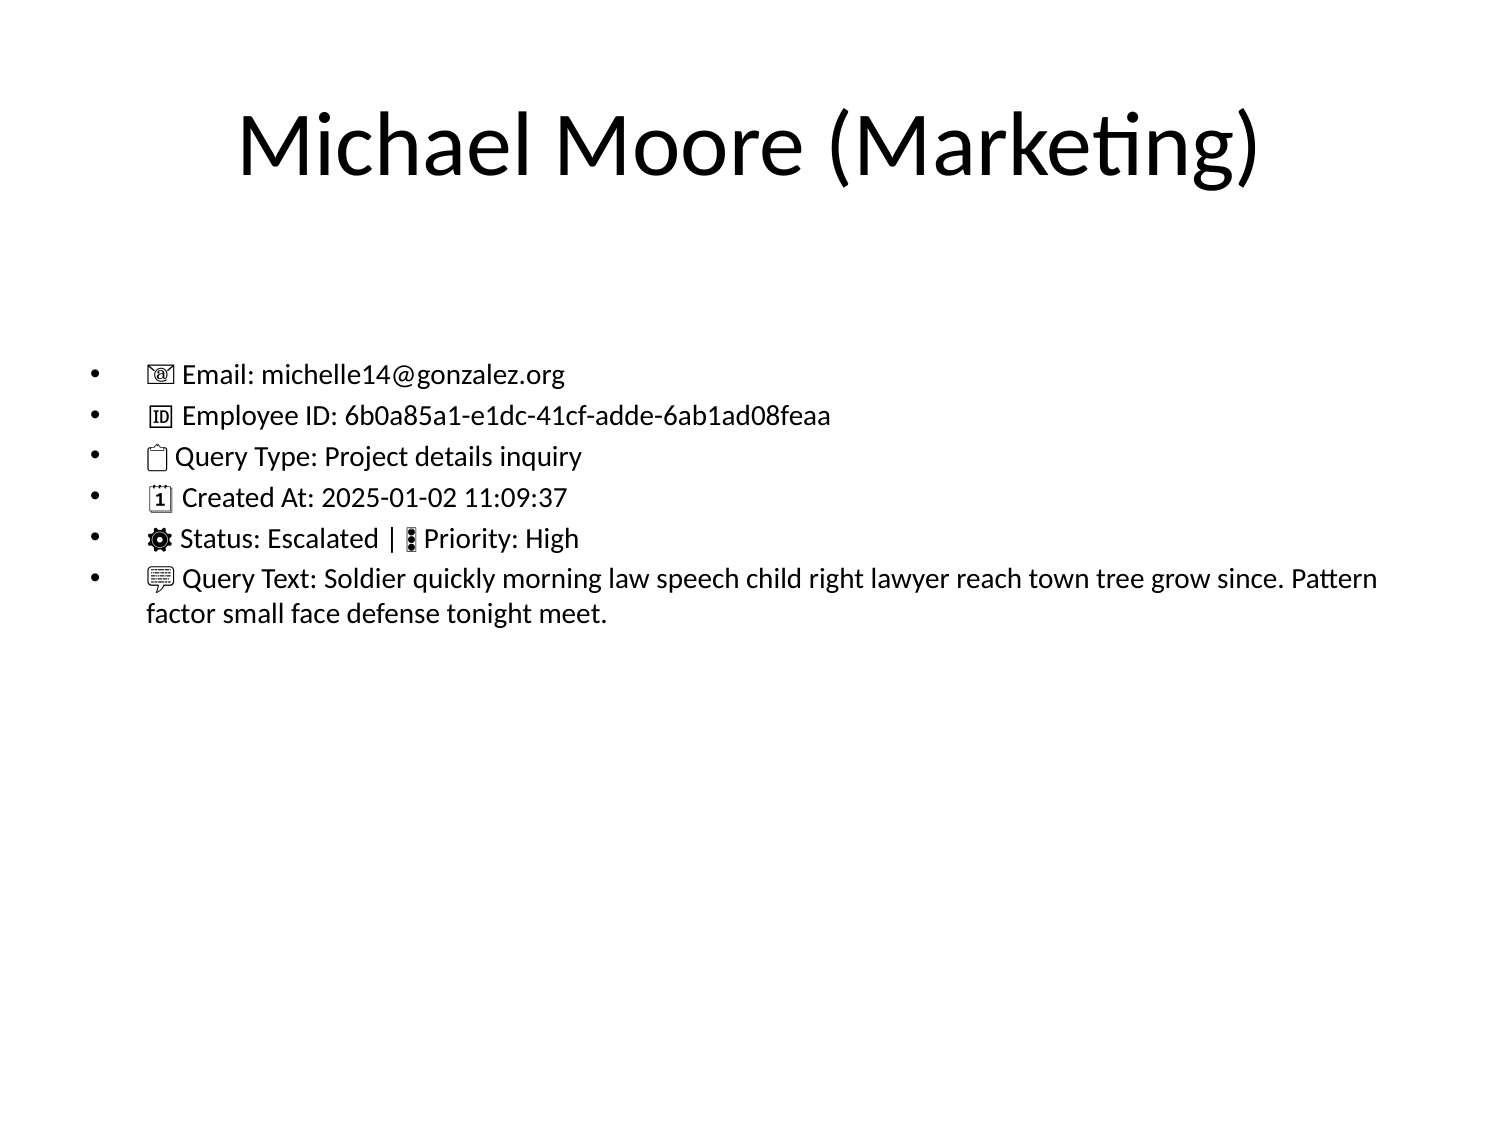

# Michael Moore (Marketing)

📧 Email: michelle14@gonzalez.org
🆔 Employee ID: 6b0a85a1-e1dc-41cf-adde-6ab1ad08feaa
📋 Query Type: Project details inquiry
🗓 Created At: 2025-01-02 11:09:37
⚙ Status: Escalated | 🚦 Priority: High
💬 Query Text: Soldier quickly morning law speech child right lawyer reach town tree grow since. Pattern factor small face defense tonight meet.